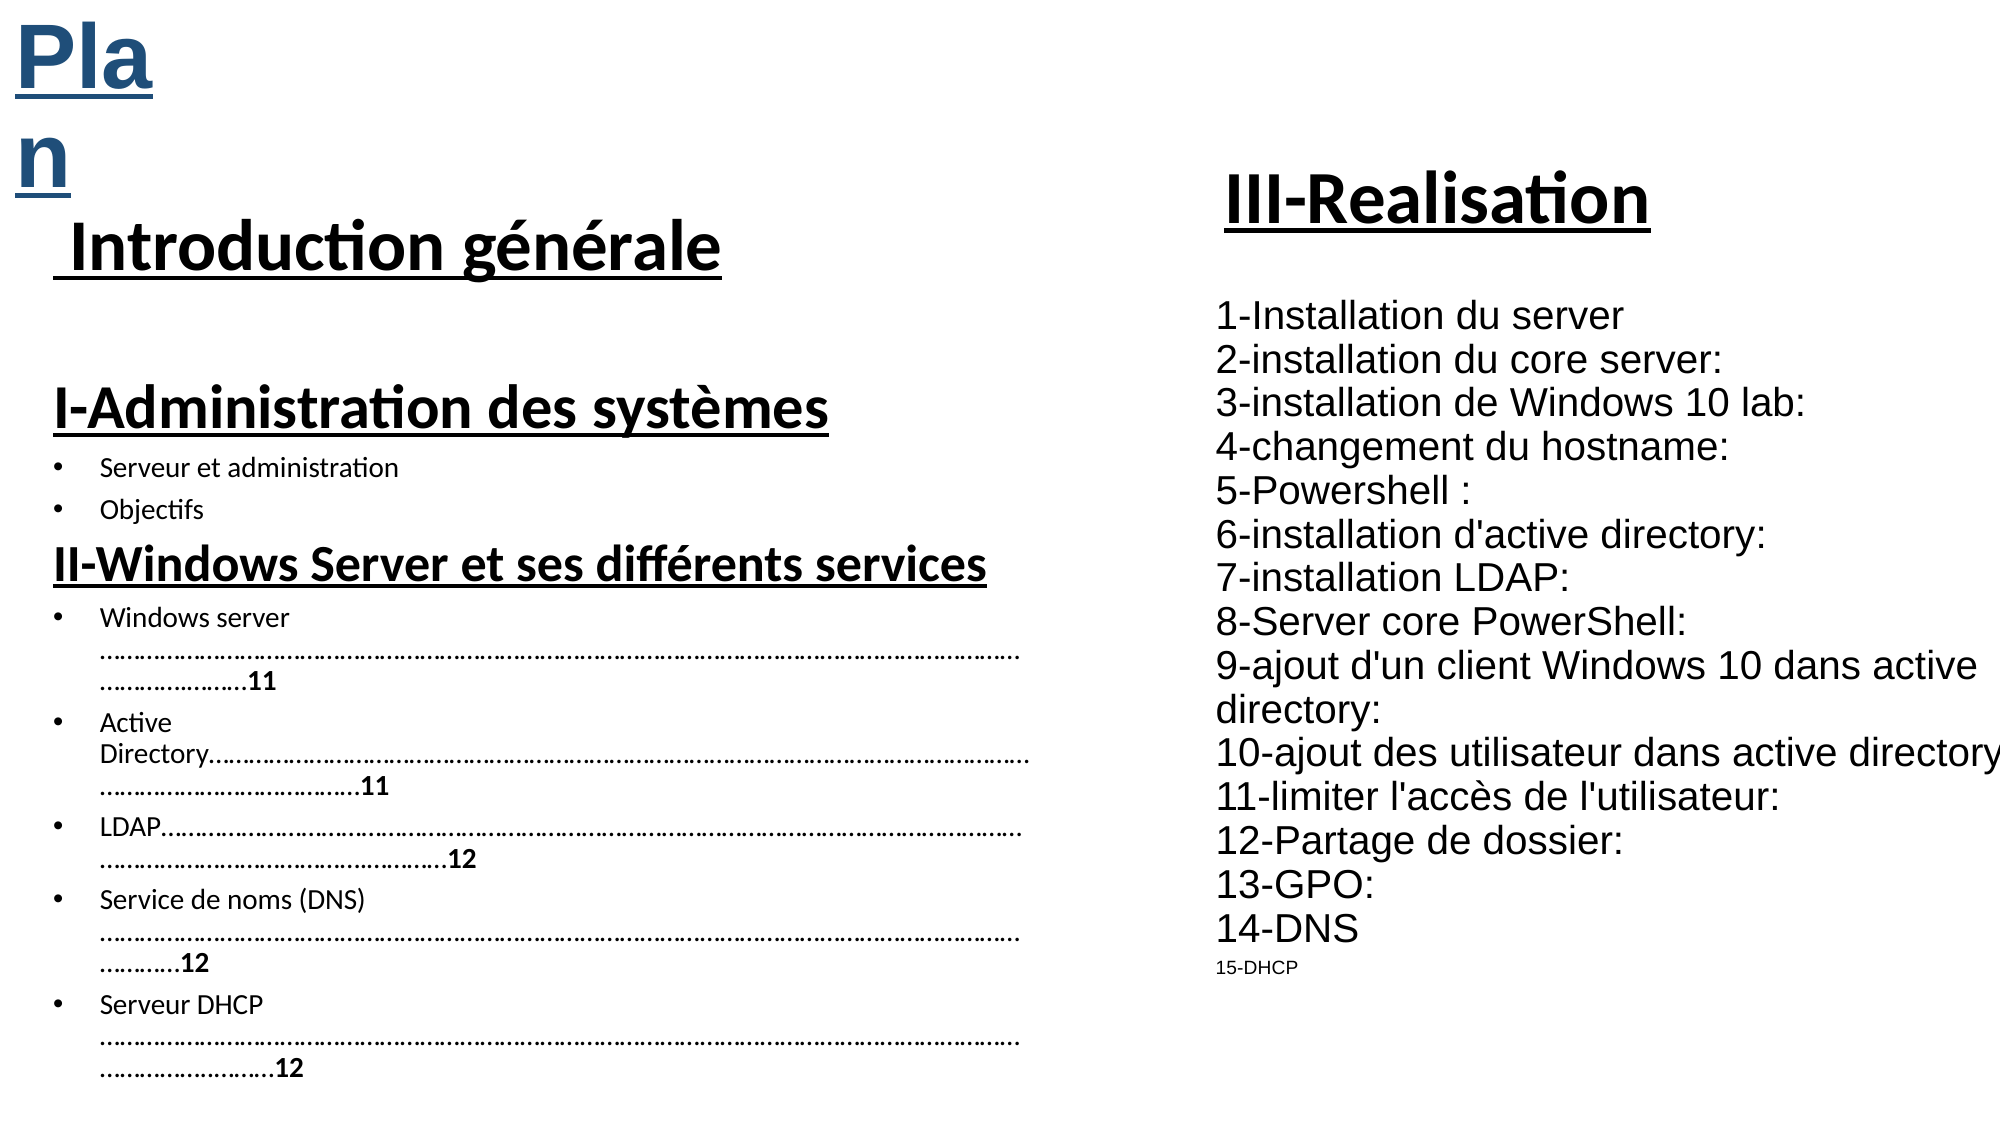

# Plan
III-Realisation

 Introduction générale

I-Administration des systèmes
Serveur et administration
Objectifs
II-Windows Server et ses différents services
Windows server …………………………………………………………………………………………………………………………………….………11
Active Directory………………………………………………………………………………………………………………………………………………11
LDAP…………………………………………………………………………………………………………………………………………………….…………12
Service de noms (DNS)……………………………………………………………………………………………………………………………………12
Serveur DHCP ………………………………………………………………………………………………………………………………………..………12
1-Installation du server
2-installation du core server:
3-installation de Windows 10 lab:
4-changement du hostname:
5-Powershell :
6-installation d'active directory:
7-installation LDAP:
8-Server core PowerShell:
9-ajout d'un client Windows 10 dans active directory:
10-ajout des utilisateur dans active directory:
11-limiter l'accès de l'utilisateur:
12-Partage de dossier:
13-GPO:
14-DNS
15-DHCP